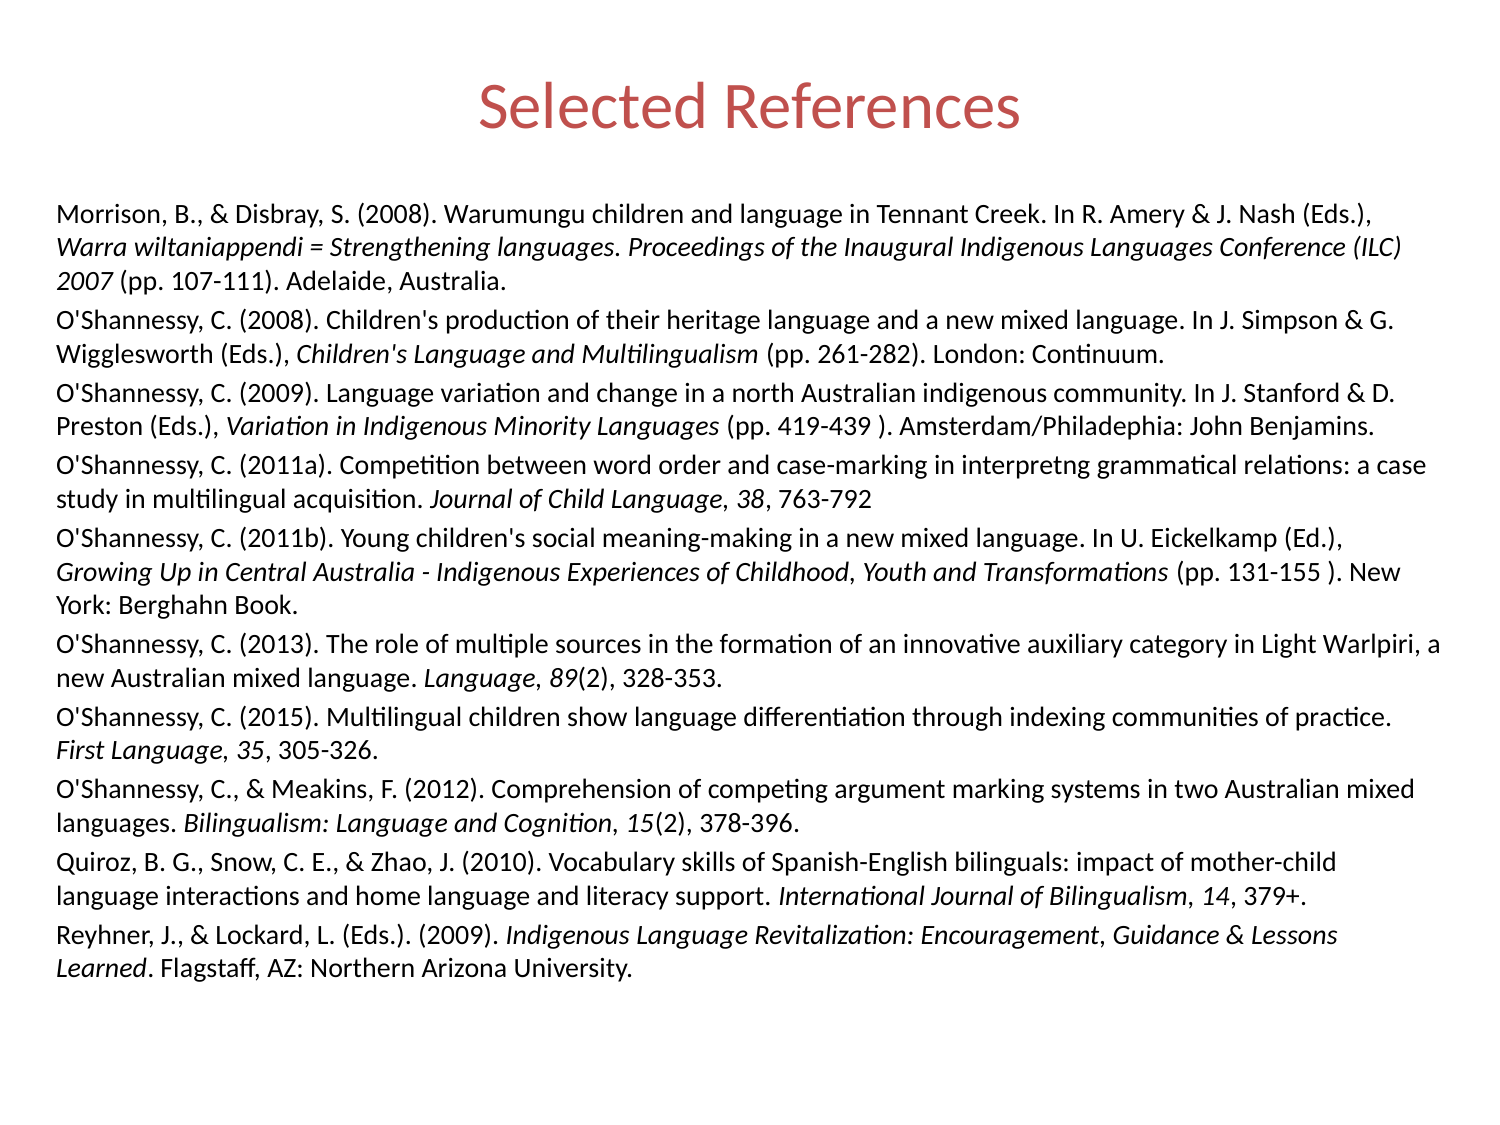

# Selected References
Morrison, B., & Disbray, S. (2008). Warumungu children and language in Tennant Creek. In R. Amery & J. Nash (Eds.), Warra wiltaniappendi = Strengthening languages. Proceedings of the Inaugural Indigenous Languages Conference (ILC) 2007 (pp. 107-111). Adelaide, Australia.
O'Shannessy, C. (2008). Children's production of their heritage language and a new mixed language. In J. Simpson & G. Wigglesworth (Eds.), Children's Language and Multilingualism (pp. 261-282). London: Continuum.
O'Shannessy, C. (2009). Language variation and change in a north Australian indigenous community. In J. Stanford & D. Preston (Eds.), Variation in Indigenous Minority Languages (pp. 419-439 ). Amsterdam/Philadephia: John Benjamins.
O'Shannessy, C. (2011a). Competition between word order and case-marking in interpretng grammatical relations: a case study in multilingual acquisition. Journal of Child Language, 38, 763-792
O'Shannessy, C. (2011b). Young children's social meaning-making in a new mixed language. In U. Eickelkamp (Ed.), Growing Up in Central Australia - Indigenous Experiences of Childhood, Youth and Transformations (pp. 131-155 ). New York: Berghahn Book.
O'Shannessy, C. (2013). The role of multiple sources in the formation of an innovative auxiliary category in Light Warlpiri, a new Australian mixed language. Language, 89(2), 328-353.
O'Shannessy, C. (2015). Multilingual children show language differentiation through indexing communities of practice. First Language, 35, 305-326.
O'Shannessy, C., & Meakins, F. (2012). Comprehension of competing argument marking systems in two Australian mixed languages. Bilingualism: Language and Cognition, 15(2), 378-396.
Quiroz, B. G., Snow, C. E., & Zhao, J. (2010). Vocabulary skills of Spanish-English bilinguals: impact of mother-child language interactions and home language and literacy support. International Journal of Bilingualism, 14, 379+.
Reyhner, J., & Lockard, L. (Eds.). (2009). Indigenous Language Revitalization: Encouragement, Guidance & Lessons Learned. Flagstaff, AZ: Northern Arizona University.